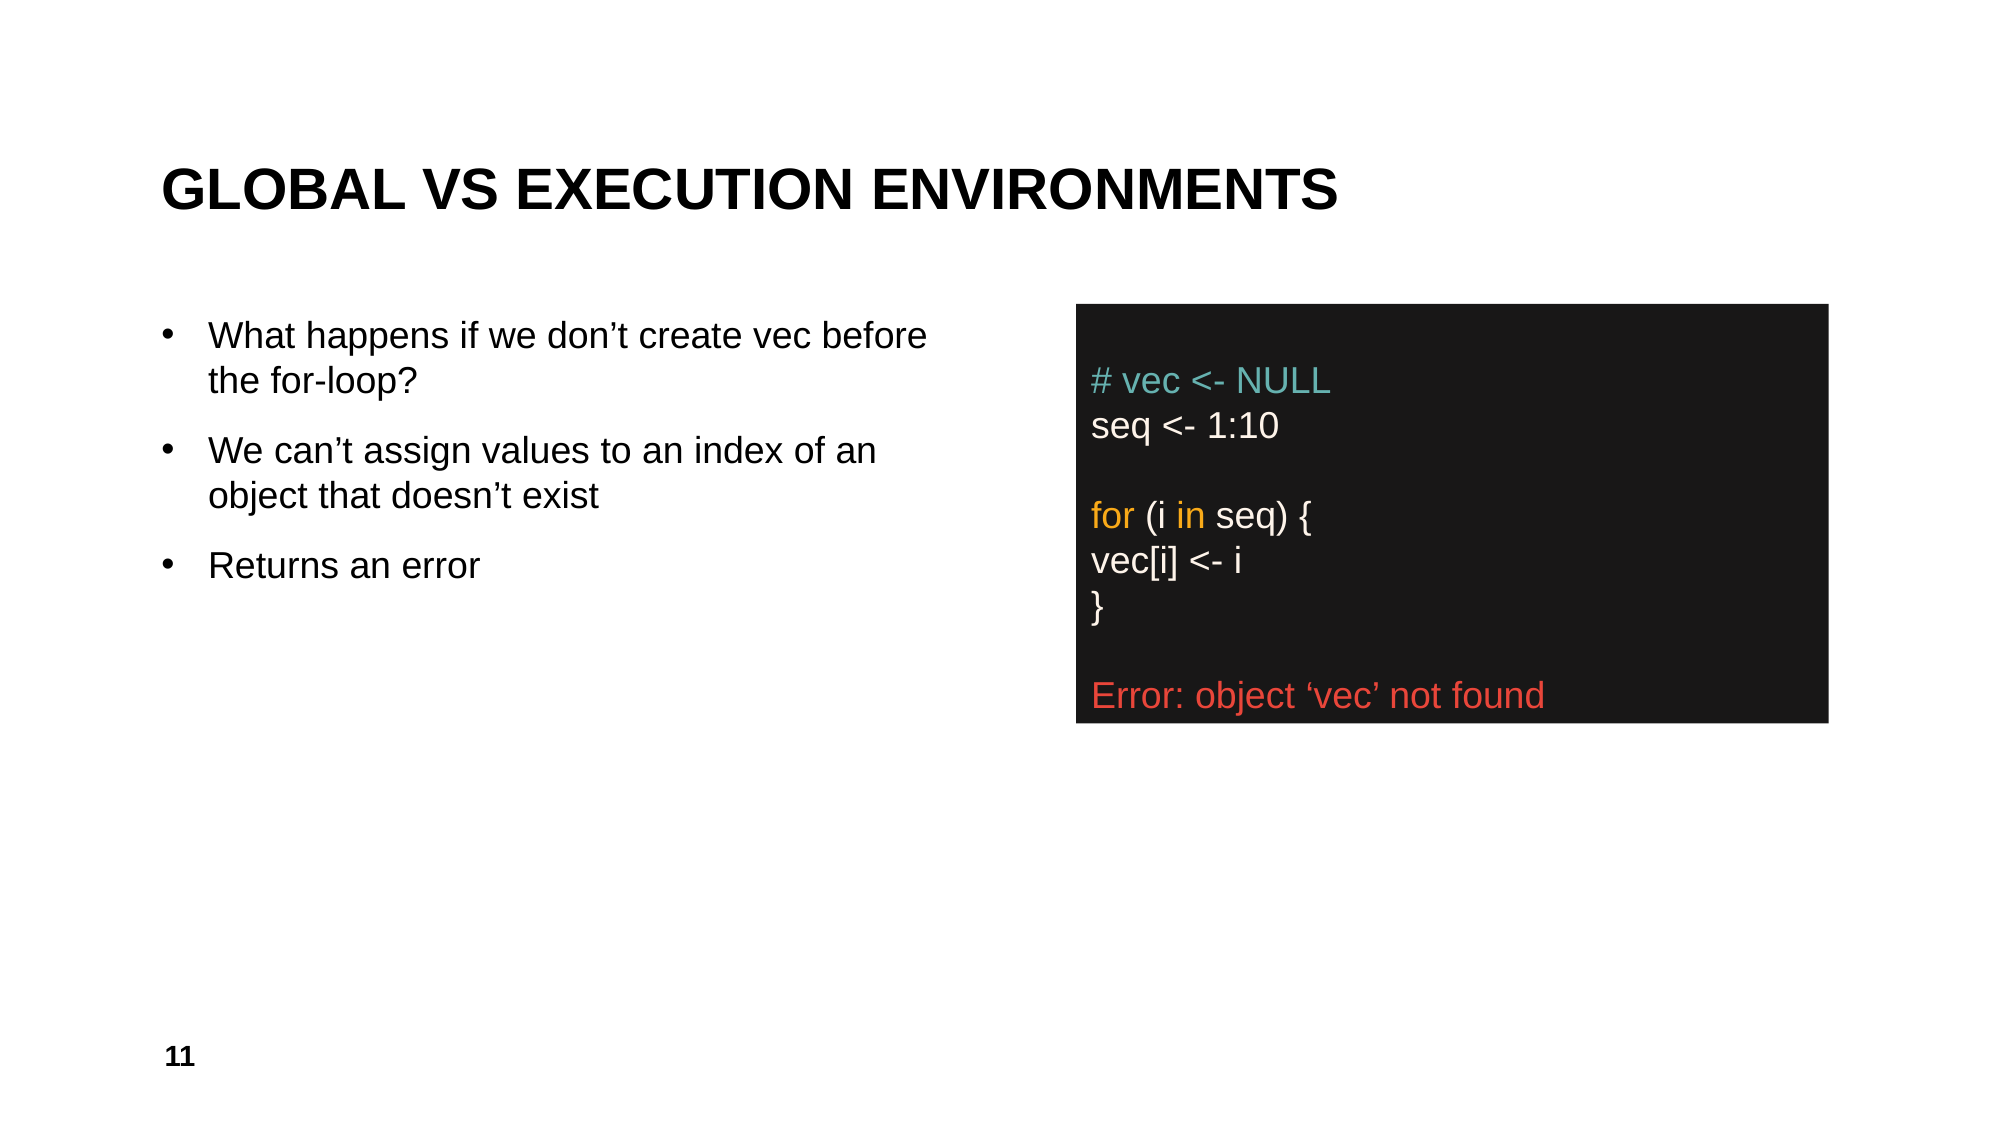

# global vs execution environments
What happens if we don’t create vec before the for-loop?
We can’t assign values to an index of an object that doesn’t exist
Returns an error

# vec <- NULL
seq <- 1:10

for (i in seq) {
vec[i] <- i
}

Error: object ‘vec’ not found
11